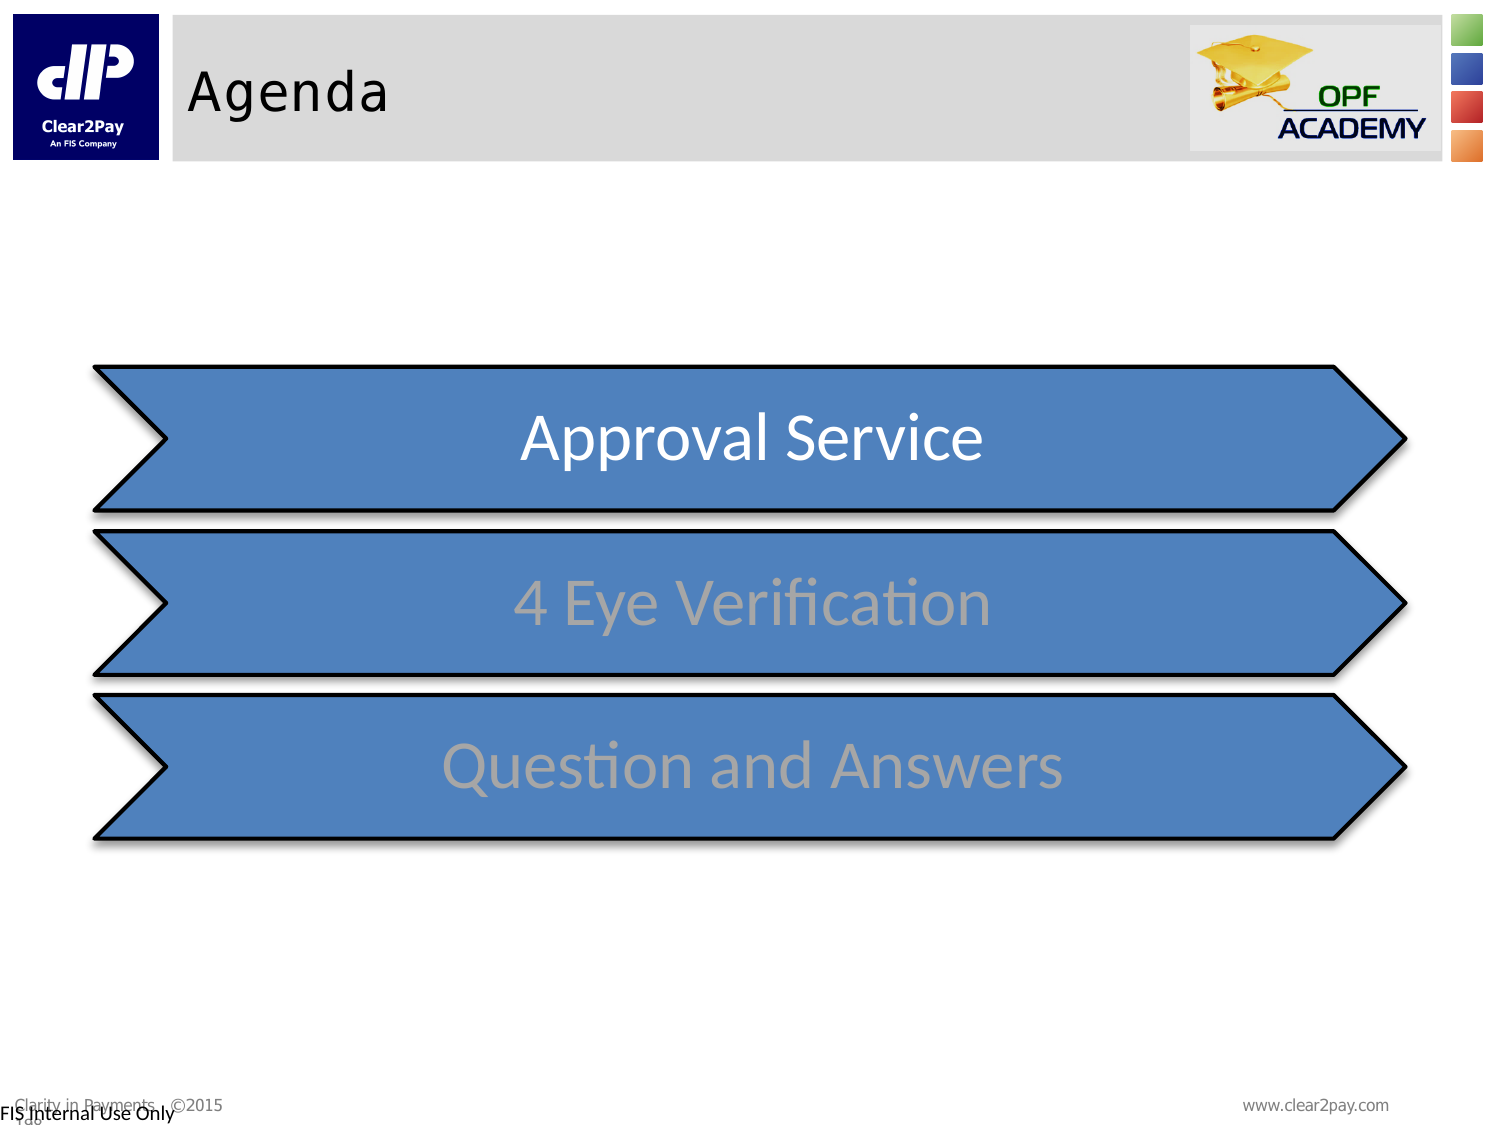

# Agenda
Approval Service
4 Eye Verification
Question and Answers